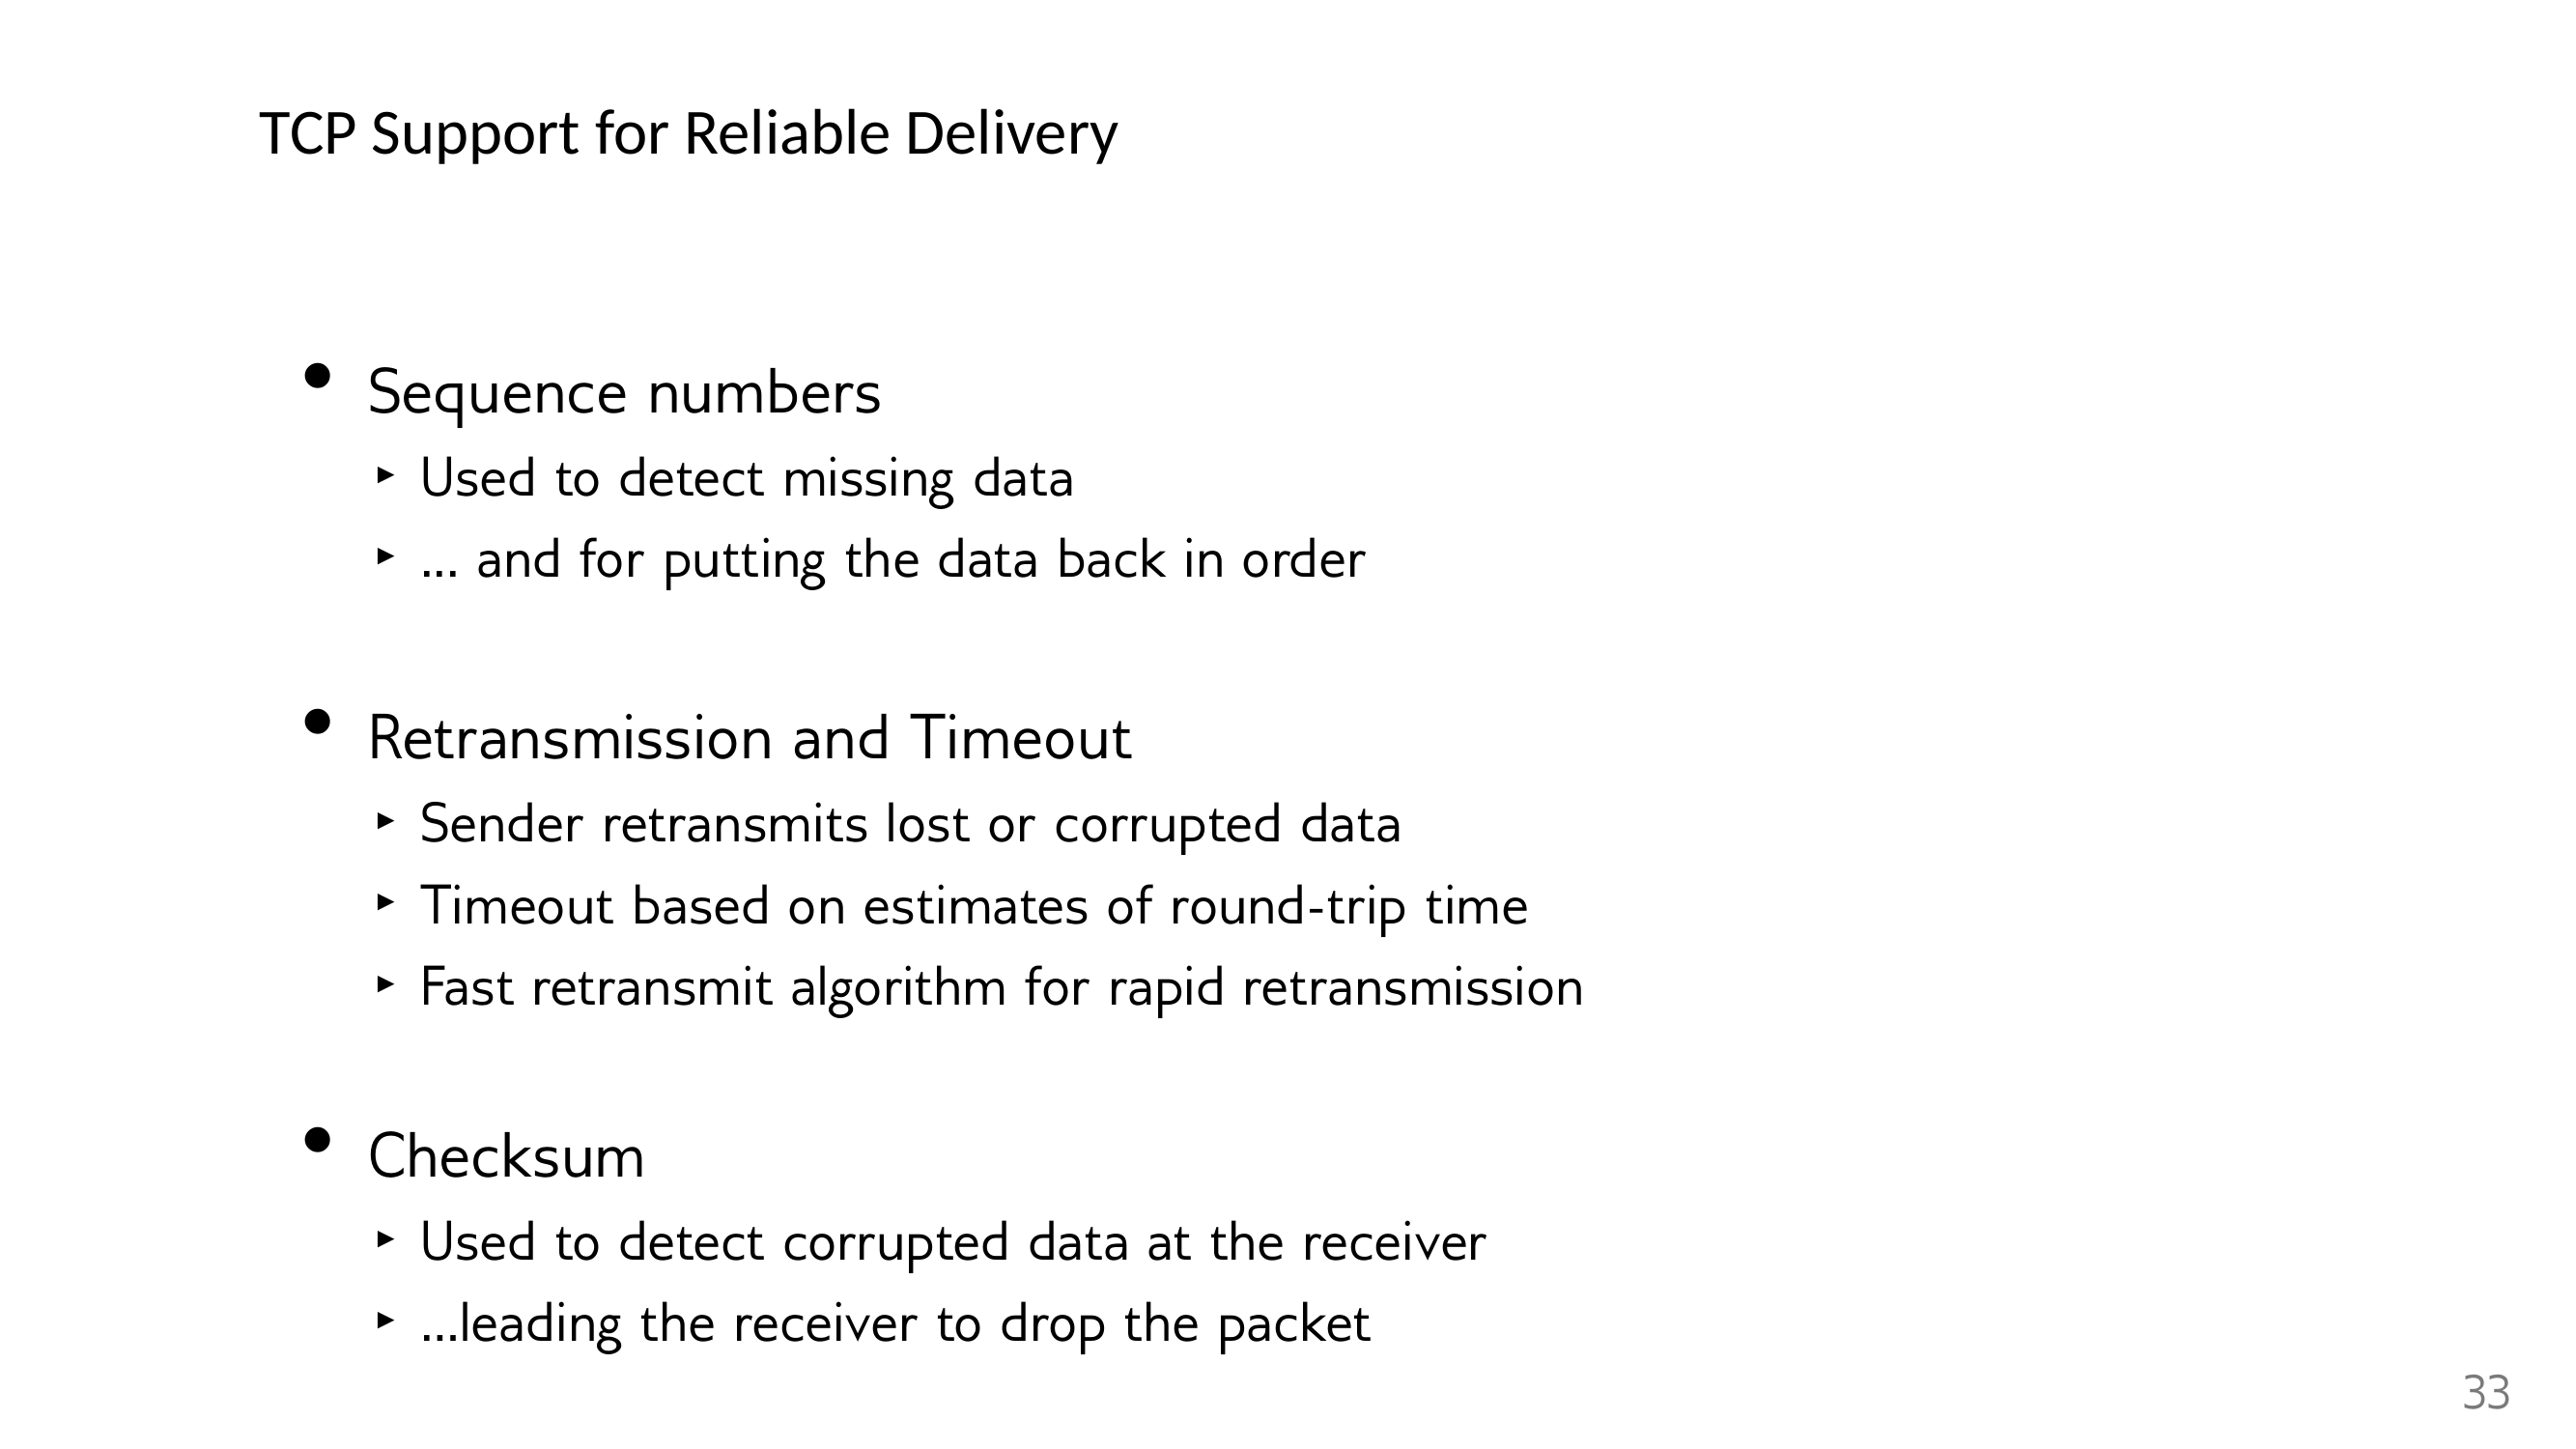

# TCP Support for Reliable Delivery
Sequence numbers
Used to detect missing data
... and for putting the data back in order

Retransmission and Timeout
Sender retransmits lost or corrupted data
Timeout based on estimates of round-trip time
Fast retransmit algorithm for rapid retransmission

Checksum
Used to detect corrupted data at the receiver
…leading the receiver to drop the packet

33